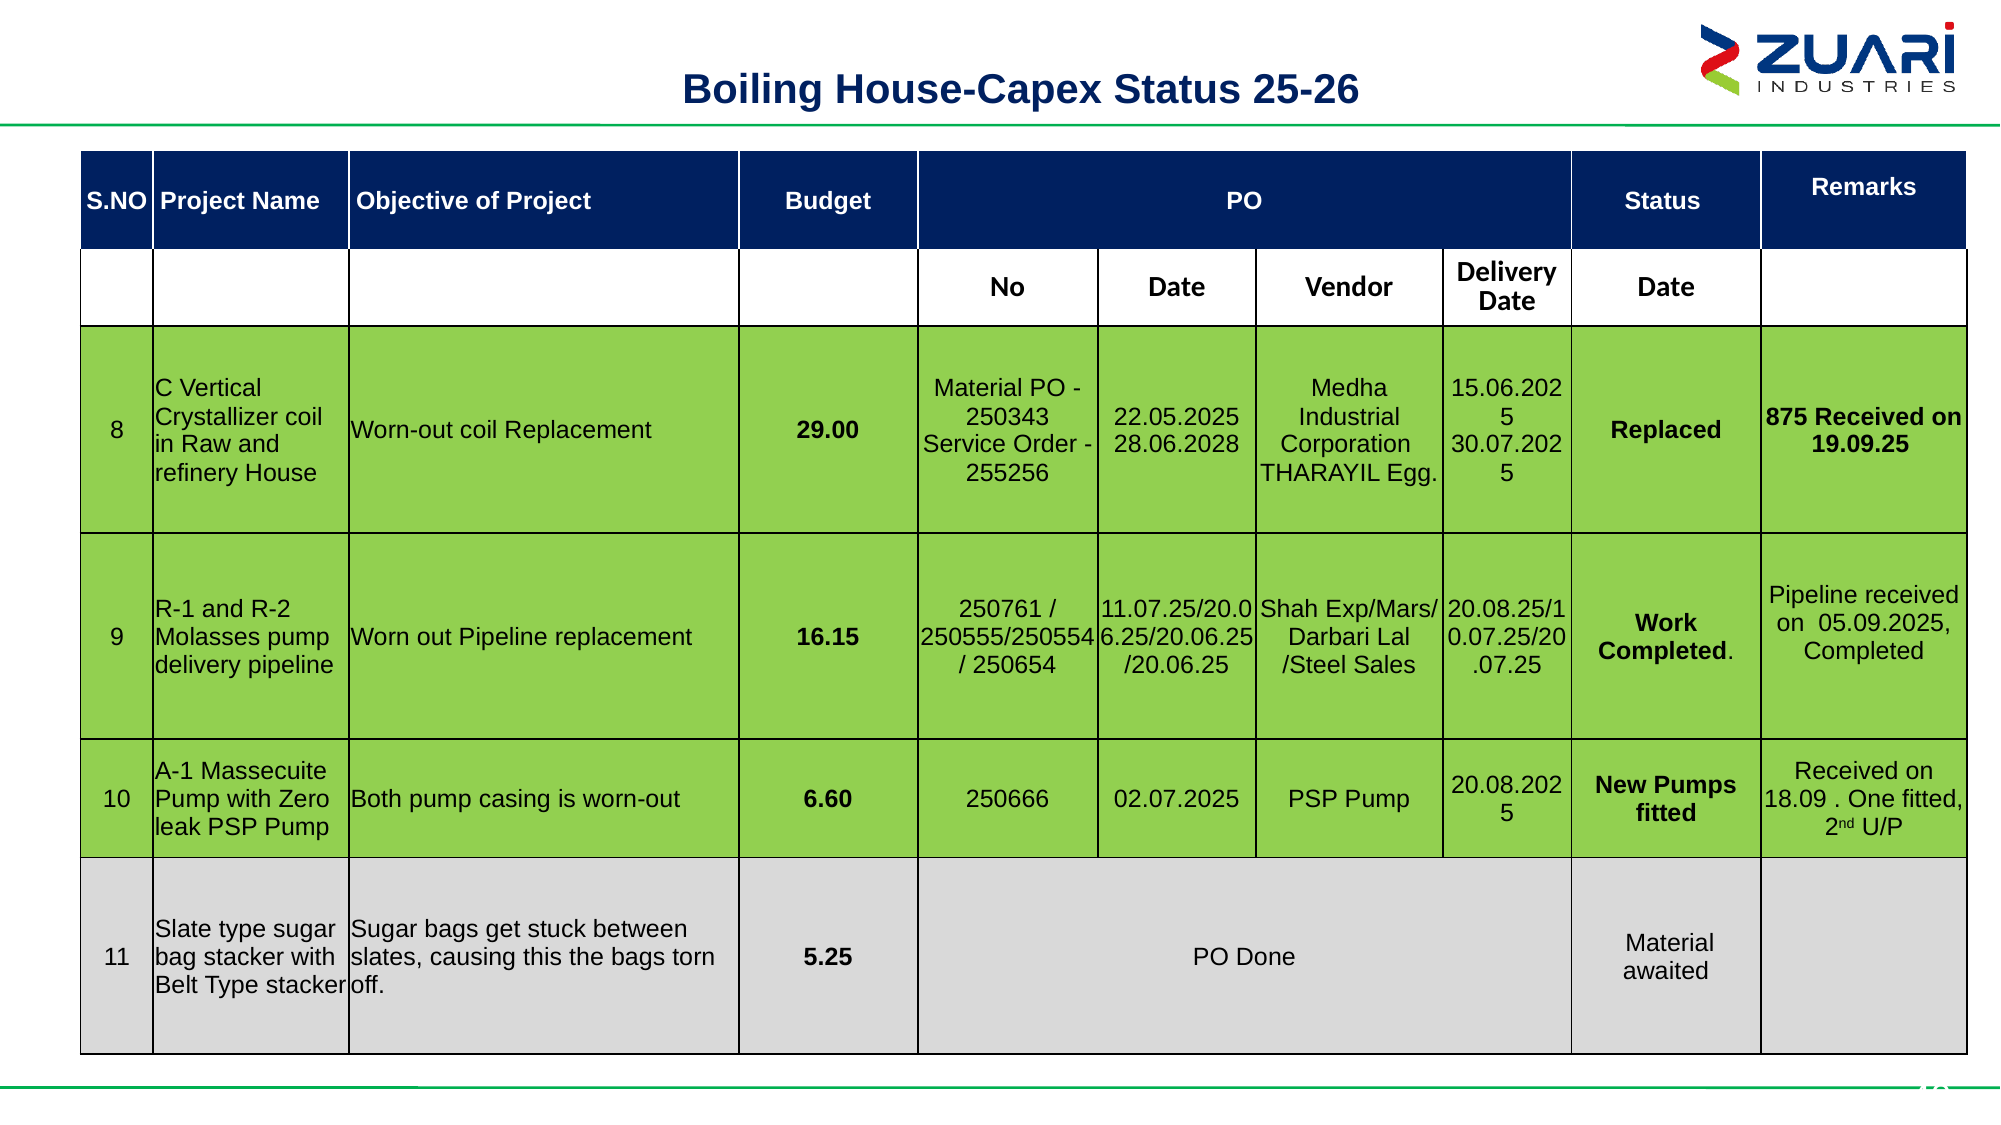

# Boiling House-Capex Status 25-26
| S.NO | Project Name | Objective of Project | Budget | PO |  |  |  | Status | Remarks |
| --- | --- | --- | --- | --- | --- | --- | --- | --- | --- |
|  |  |  |  | No | Date | Vendor | Delivery Date | Date |  |
| 8 | C Vertical Crystallizer coil in Raw and refinery House | Worn-out coil Replacement | 29.00 | Material PO -250343 Service Order -255256 | 22.05.2025 28.06.2028 | Medha Industrial Corporation THARAYIL Egg. | 15.06.2025 30.07.2025 | Replaced | 875 Received on 19.09.25 |
| 9 | R-1 and R-2 Molasses pump delivery pipeline | Worn out Pipeline replacement | 16.15 | 250761 / 250555/250554 / 250654 | 11.07.25/20.06.25/20.06.25/20.06.25 | Shah Exp/Mars/ Darbari Lal /Steel Sales | 20.08.25/10.07.25/20.07.25 | Work Completed. | Pipeline received on 05.09.2025, Completed |
| 10 | A-1 Massecuite Pump with Zero leak PSP Pump | Both pump casing is worn-out | 6.60 | 250666 | 02.07.2025 | PSP Pump | 20.08.2025 | New Pumps fitted | Received on 18.09 . One fitted, 2nd U/P |
| 11 | Slate type sugar bag stacker with Belt Type stacker | Sugar bags get stuck between slates, causing this the bags torn off. | 5.25 | PO Done |  |  |  | Material awaited |  |
40